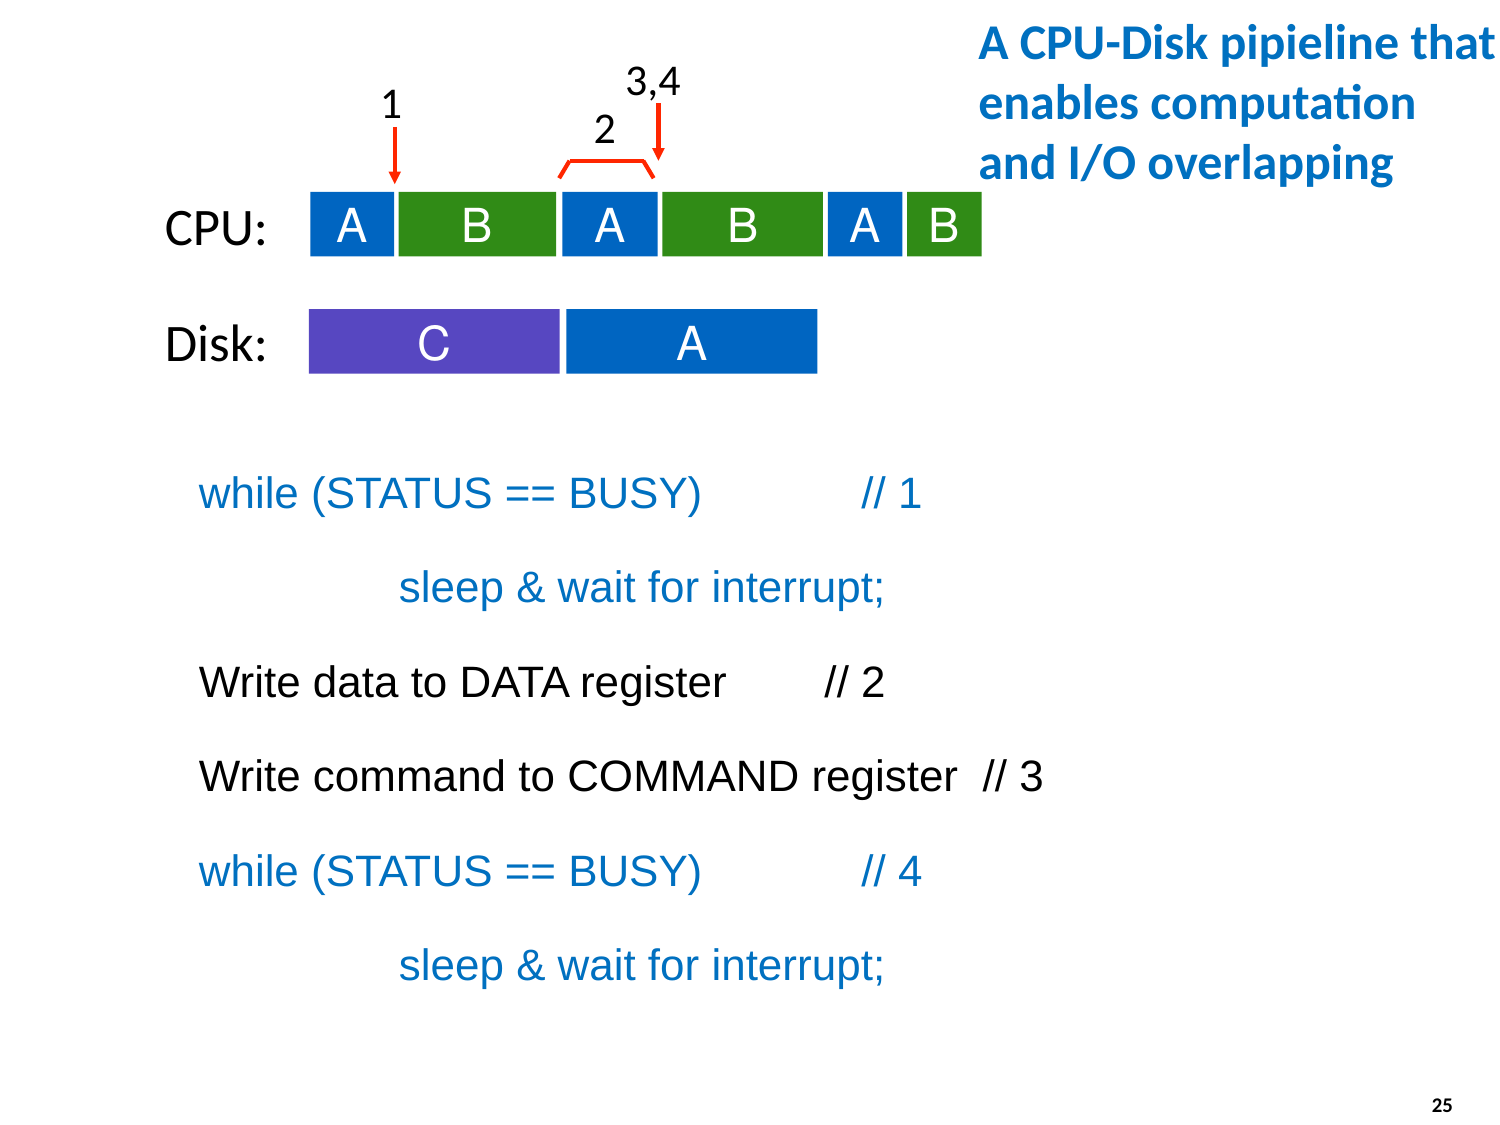

A CPU-Disk pipieline that enables computation and I/O overlapping
3,4
1
2

CPU:
A
B
A
B
A
B
Disk:
C
A
while (STATUS == BUSY)             // 1
		sleep & wait for interrupt;
Write data to DATA register        // 2
Write command to COMMAND register  // 3
while (STATUS == BUSY)             // 4
		sleep & wait for interrupt;